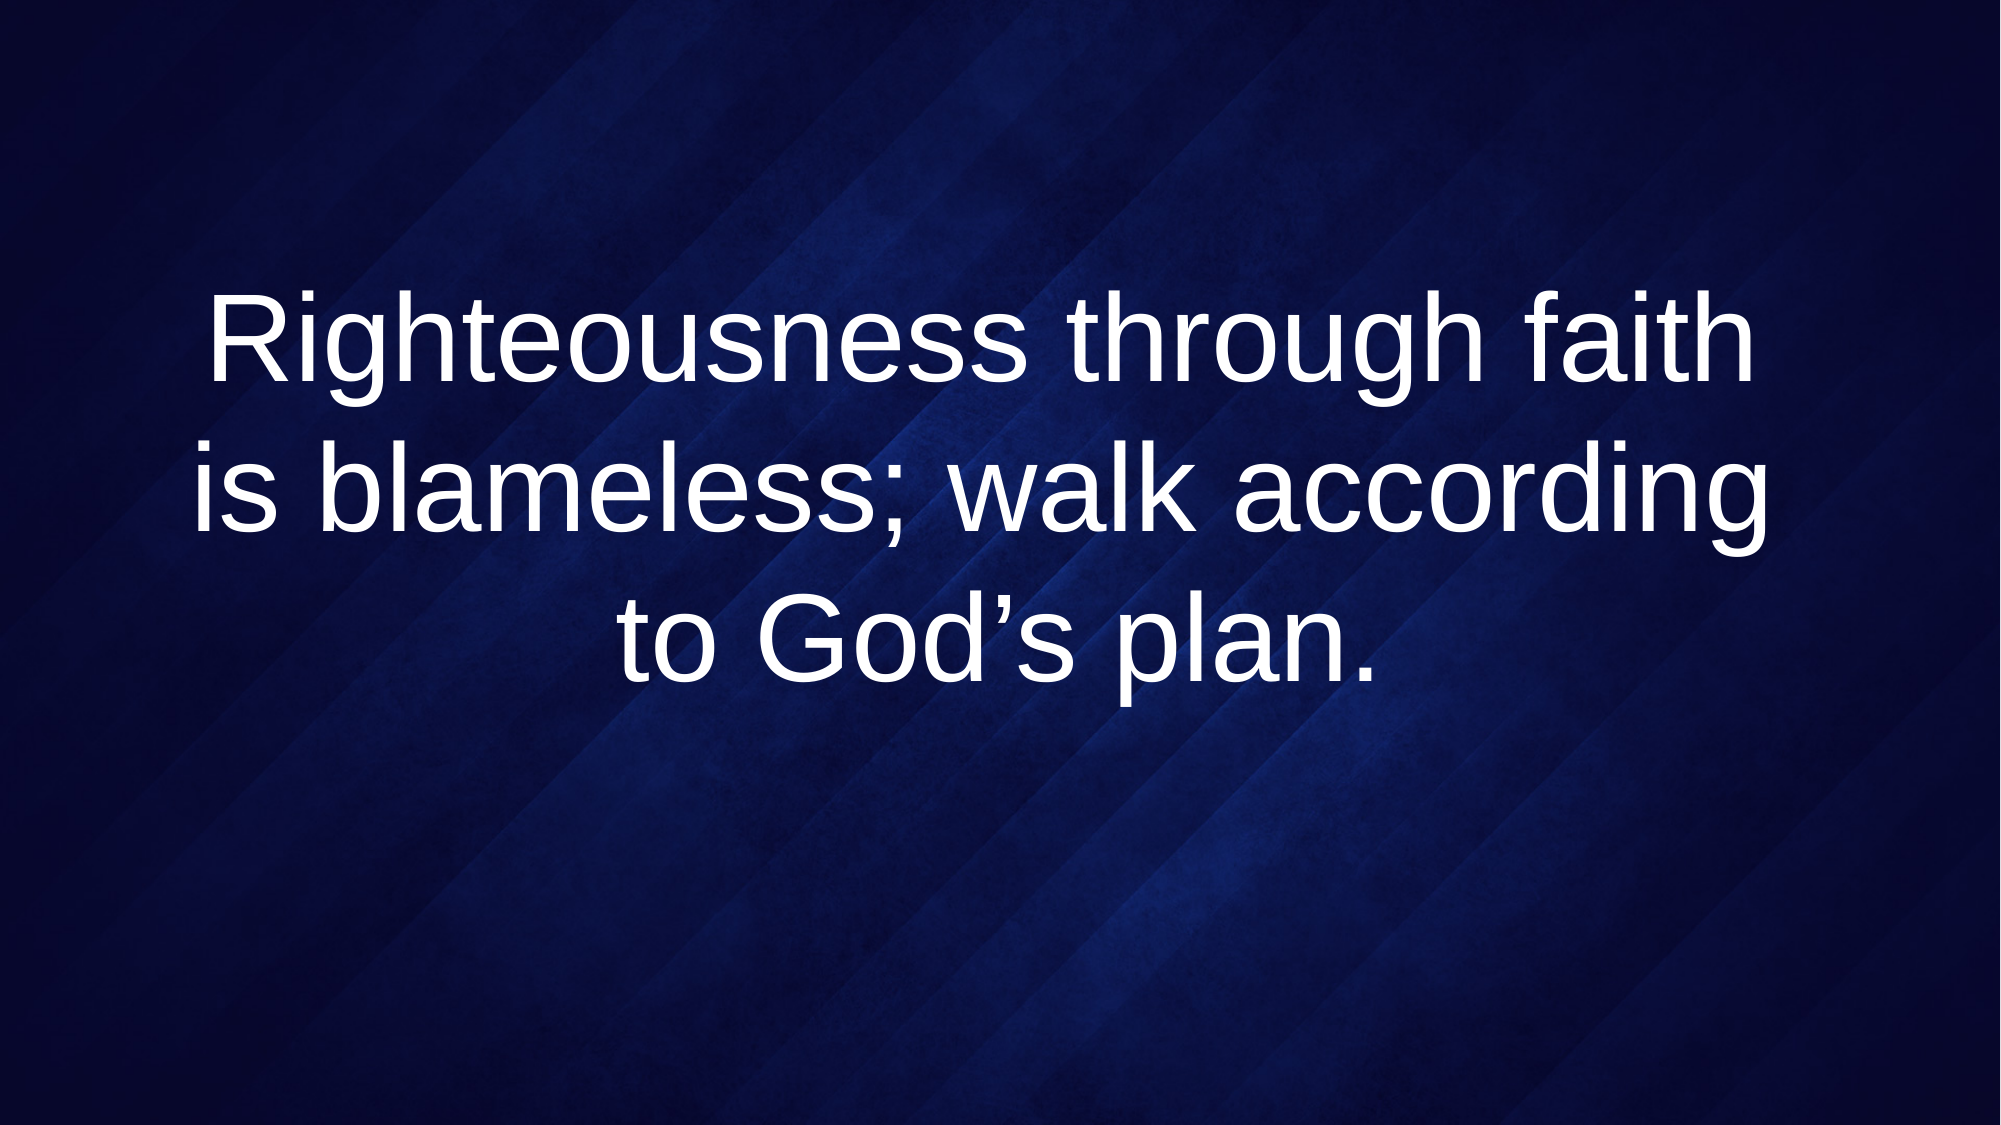

# Righteousness through faith is blameless; walk according to God’s plan.